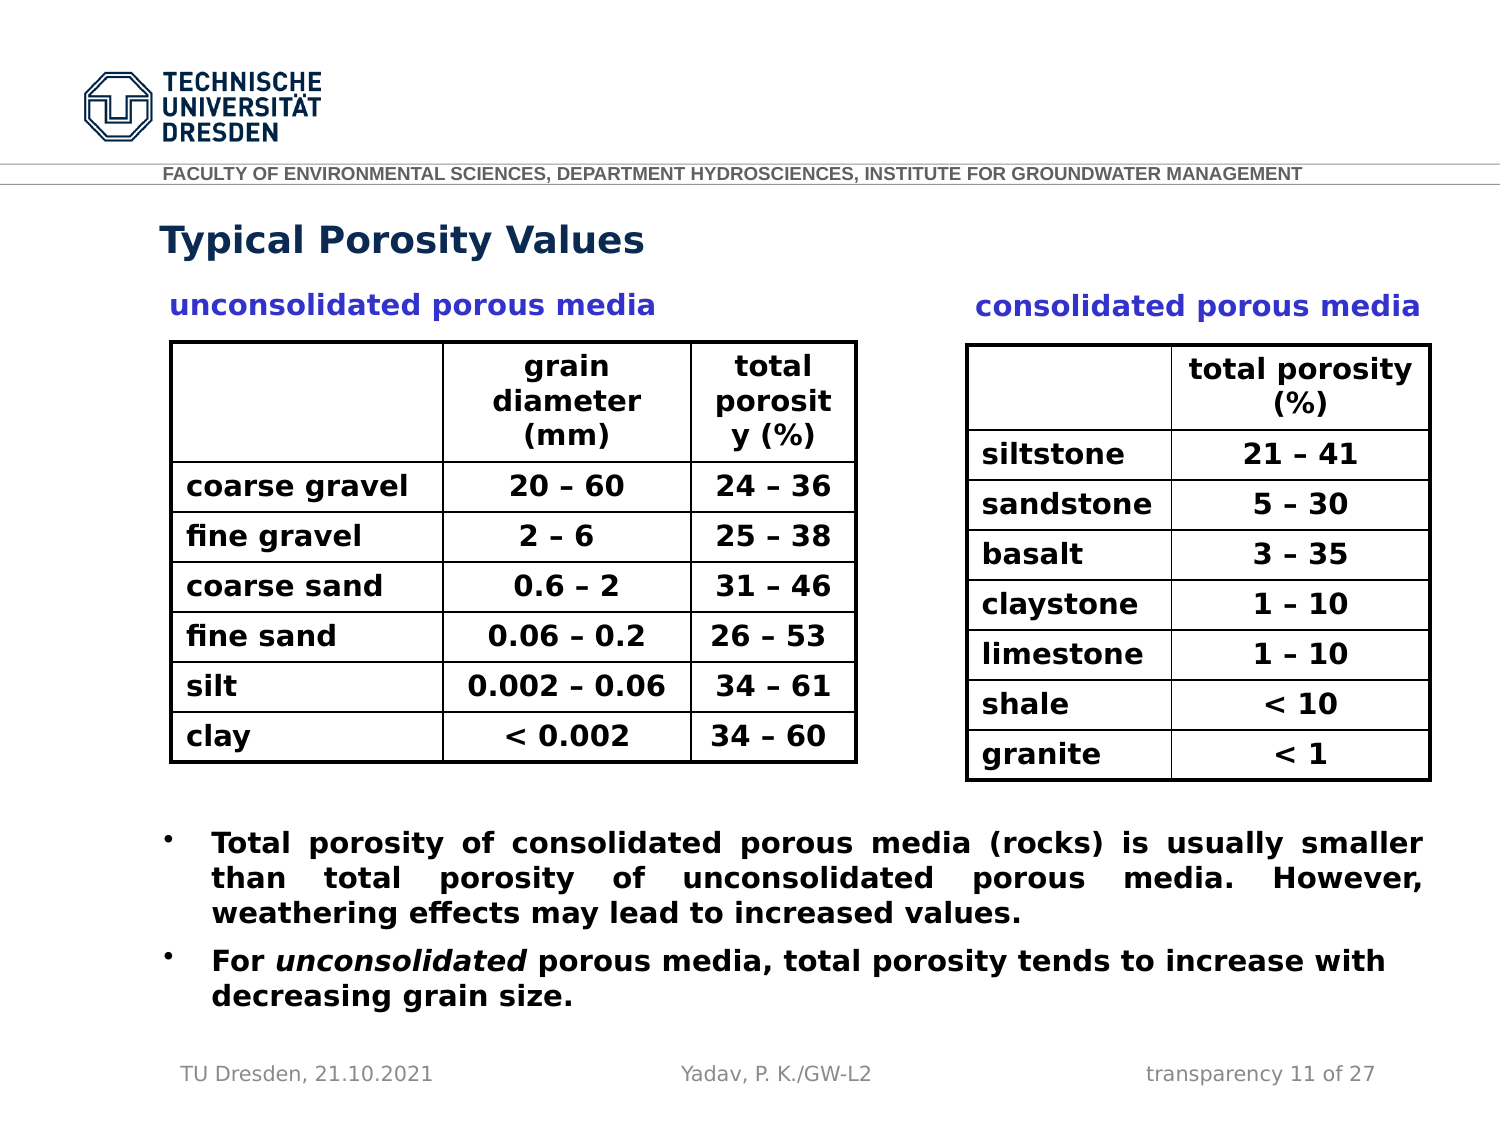

Typical Porosity Values
unconsolidated porous media
consolidated porous media
|  | grain diameter (mm) | total porosity (%) |
| --- | --- | --- |
| coarse gravel | 20 – 60 | 24 – 36 |
| fine gravel | 2 – 6 | 25 – 38 |
| coarse sand | 0.6 – 2 | 31 – 46 |
| fine sand | 0.06 – 0.2 | 26 – 53 |
| silt | 0.002 – 0.06 | 34 – 61 |
| clay | < 0.002 | 34 – 60 |
|  | total porosity (%) |
| --- | --- |
| siltstone | 21 – 41 |
| sandstone | 5 – 30 |
| basalt | 3 – 35 |
| claystone | 1 – 10 |
| limestone | 1 – 10 |
| shale | < 10 |
| granite | < 1 |
Total porosity of consolidated porous media (rocks) is usually smaller than total porosity of unconsolidated porous media. However, weathering effects may lead to increased values.
For unconsolidated porous media, total porosity tends to increase with decreasing grain size.